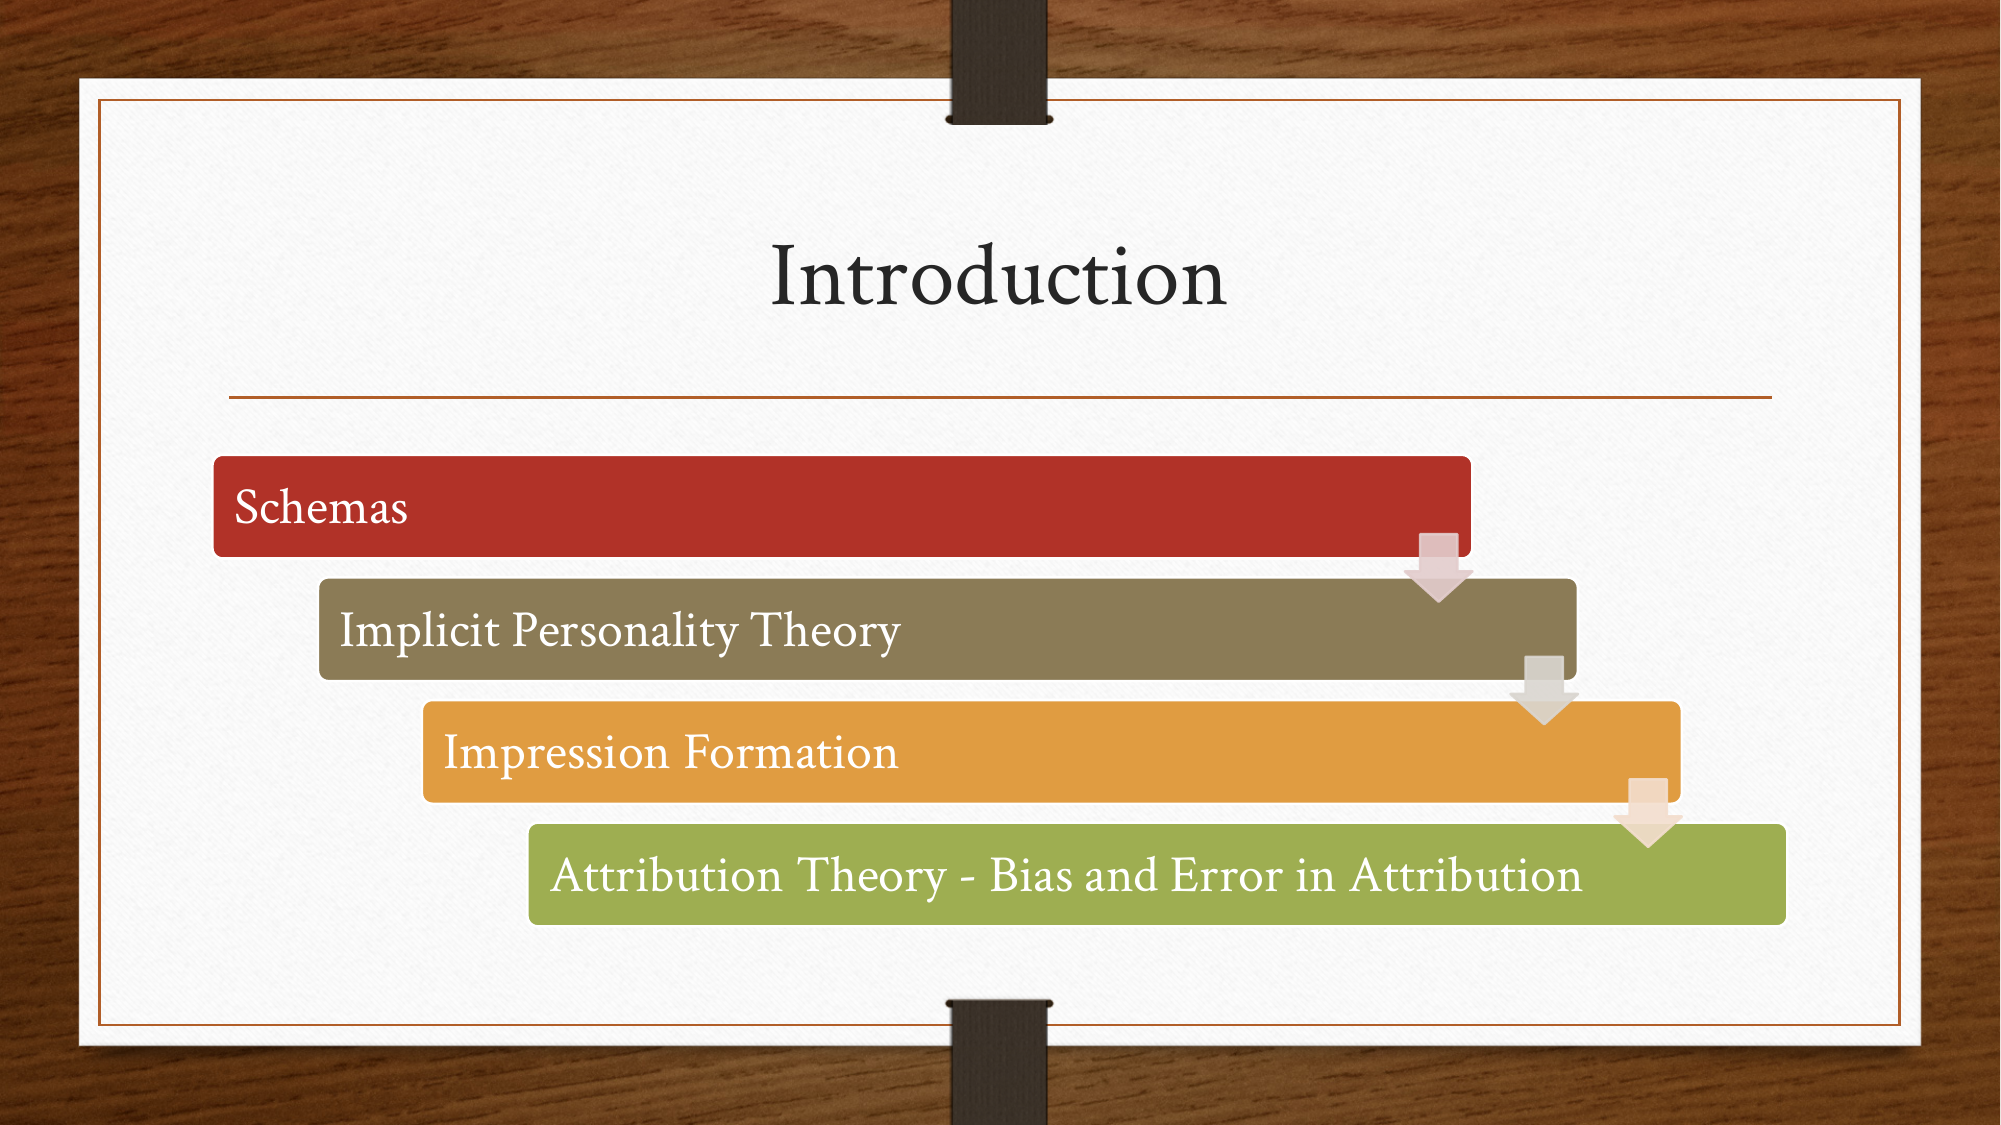

# Introduction
Schemas
Implicit Personality Theory
Impression Formation
Attribution Theory - Bias and Error in Attribution